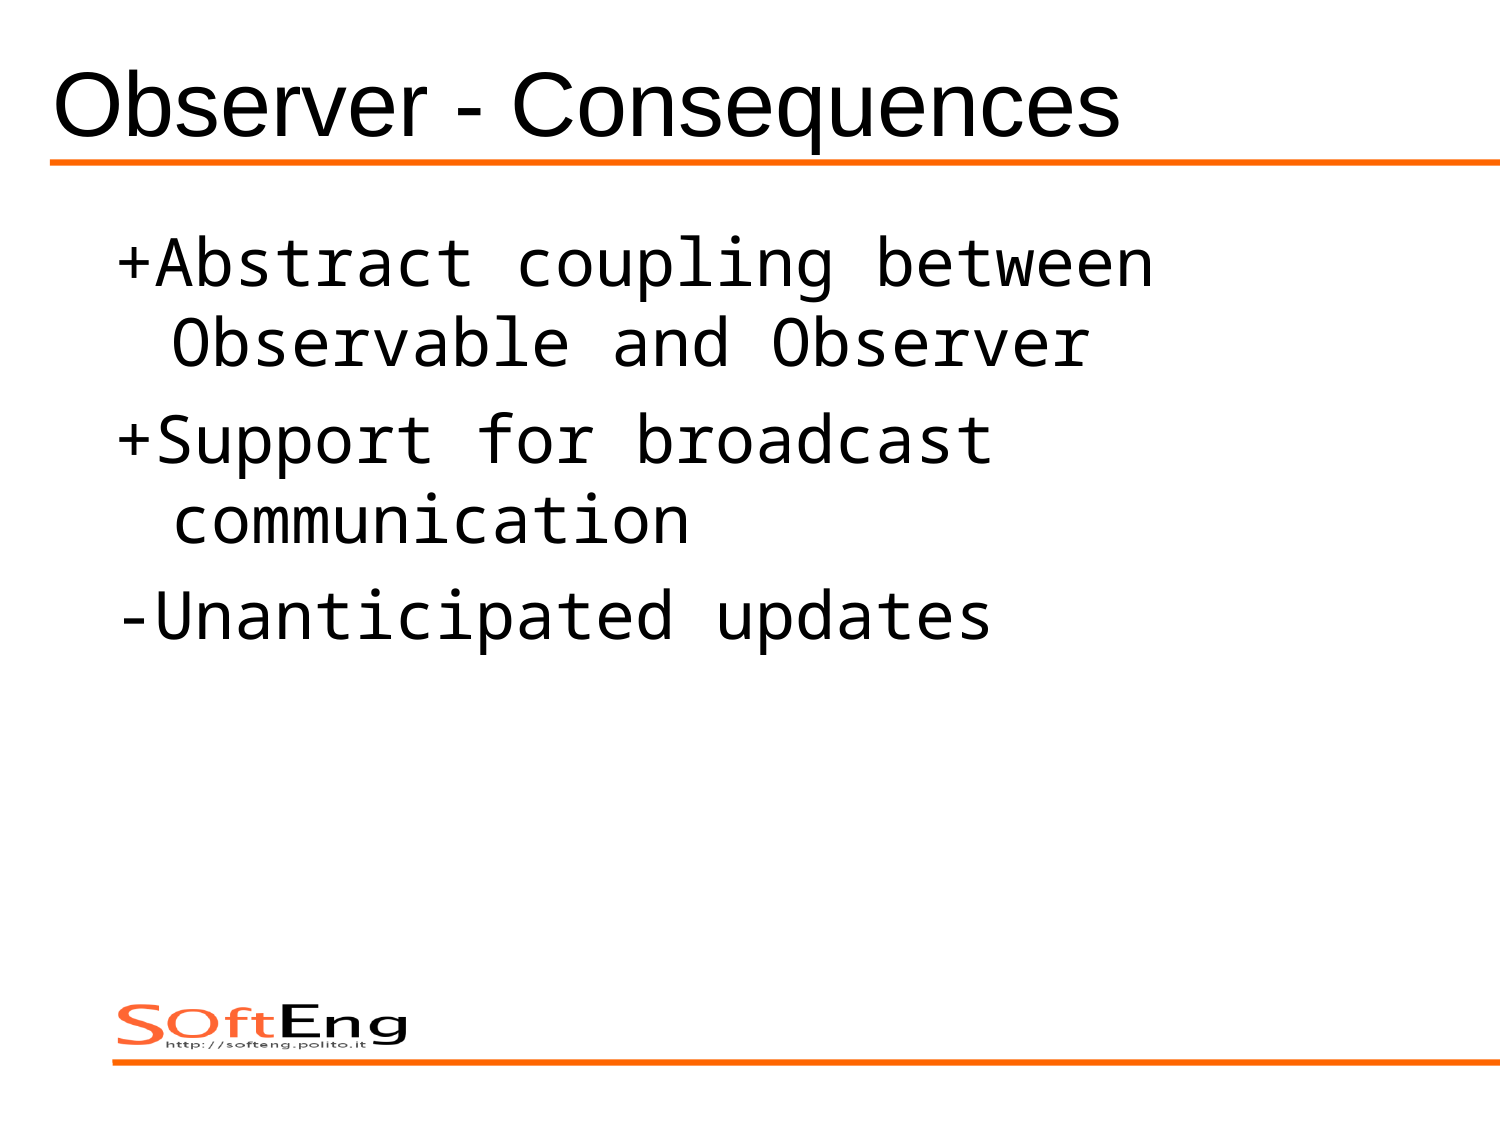

# Observer - Consequences
+Abstract coupling between Observable and Observer
+Support for broadcast communication
-Unanticipated updates